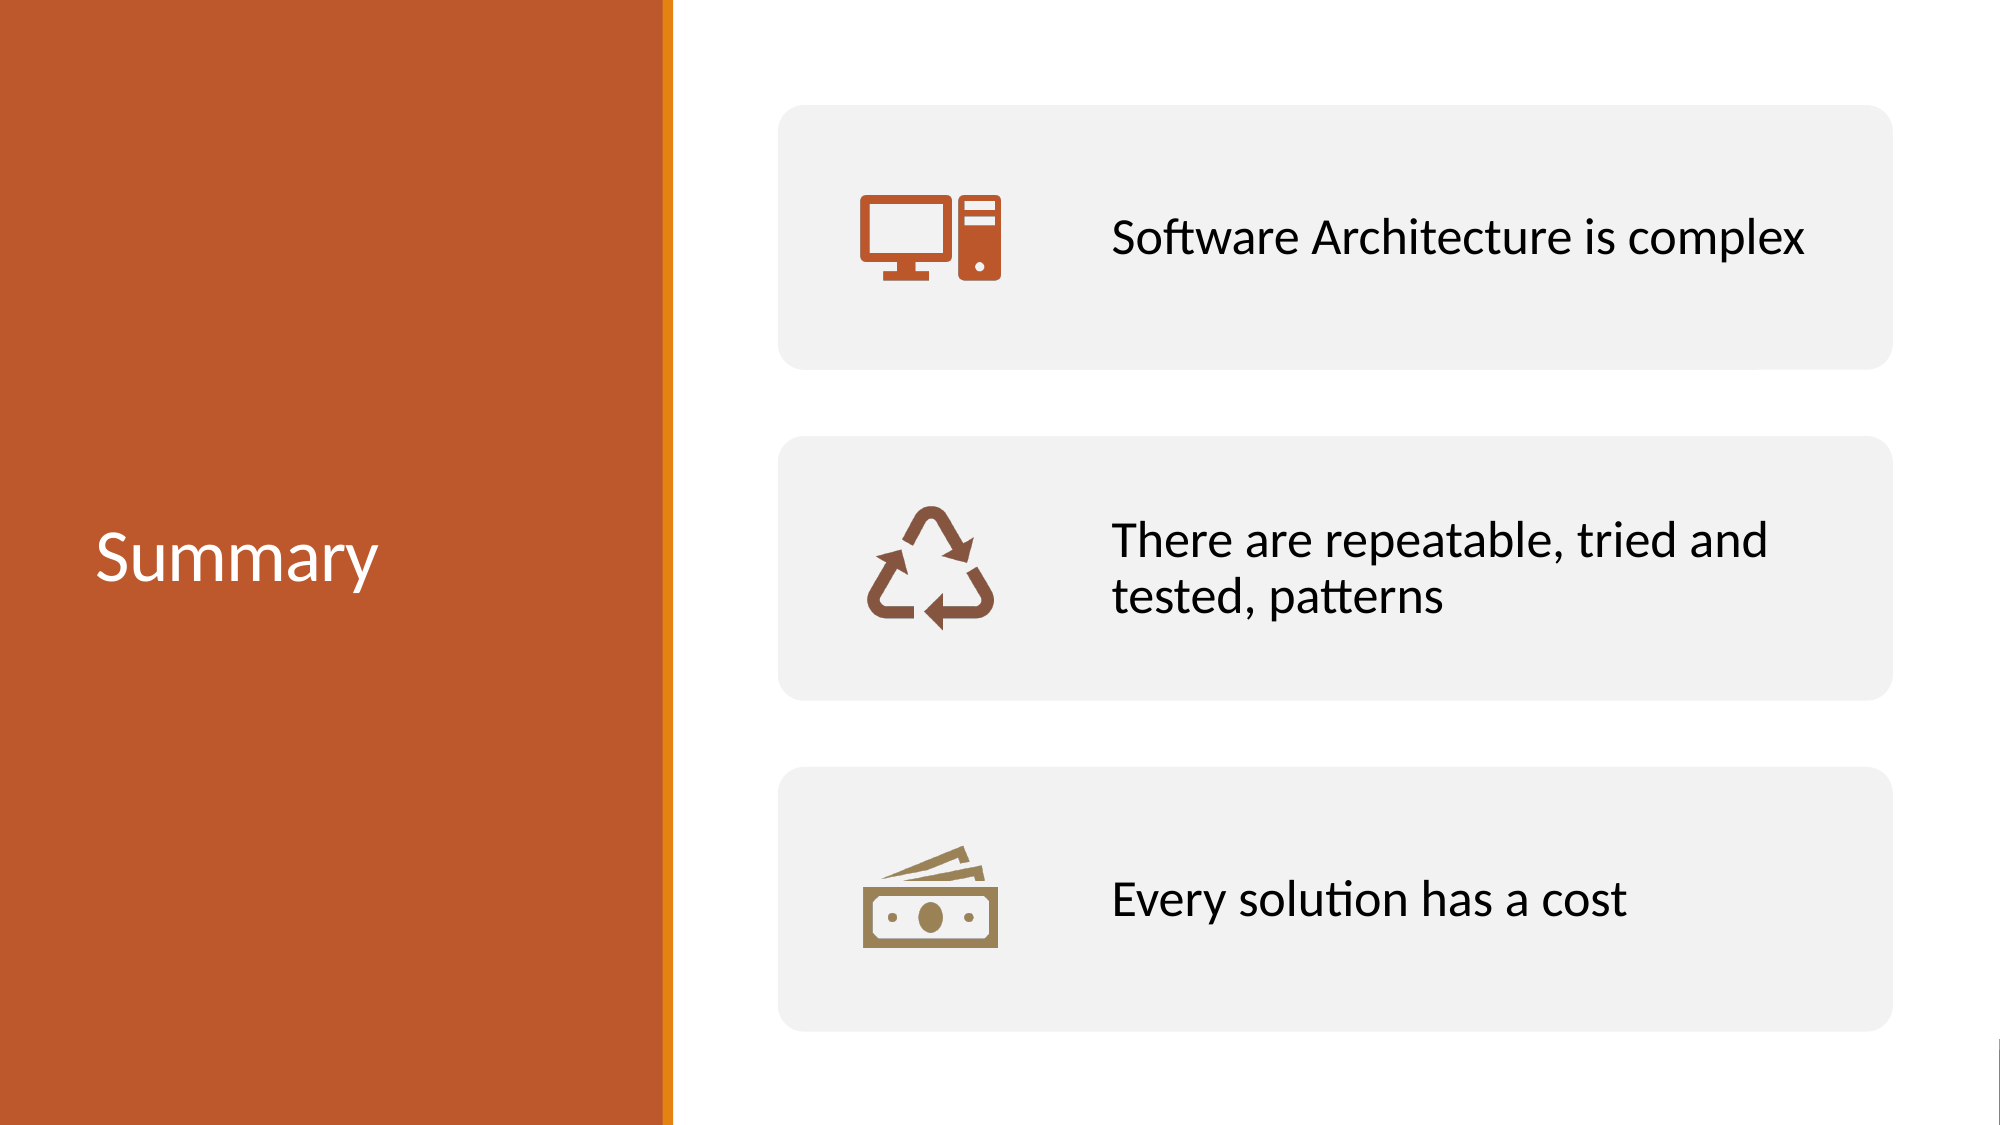

# Summary
Software Architecture is complex
There are repeatable, tried and tested, patterns
Every solution has a cost